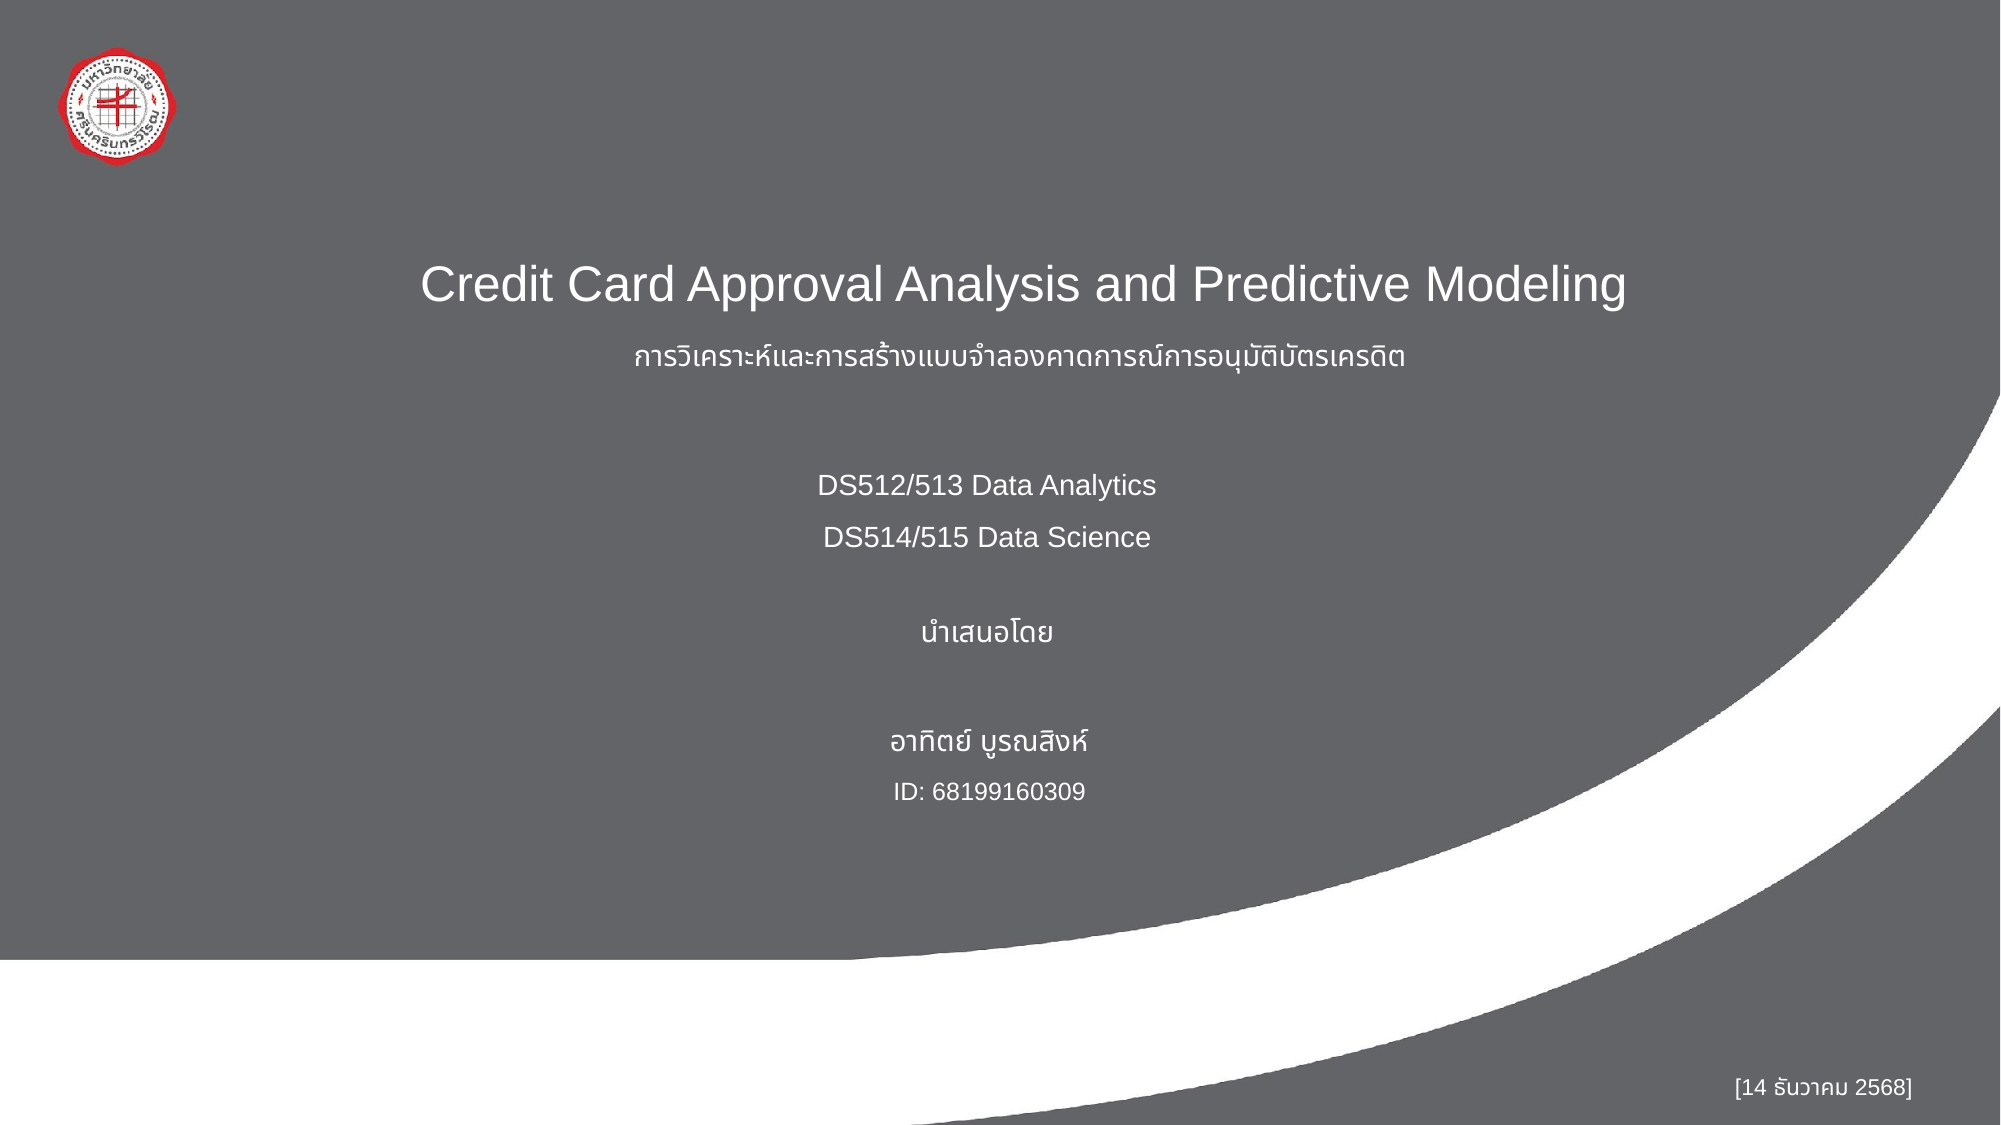

# Credit Card Approval Analysis and Predictive Modeling
การวิเคราะห์และการสร้างแบบจำลองคาดการณ์การอนุมัติบัตรเครดิต
DS512/513 Data Analytics
DS514/515 Data Science
นำเสนอโดย
อาทิตย์ บูรณสิงห์
ID: 68199160309
[14 ธันวาคม 2568]